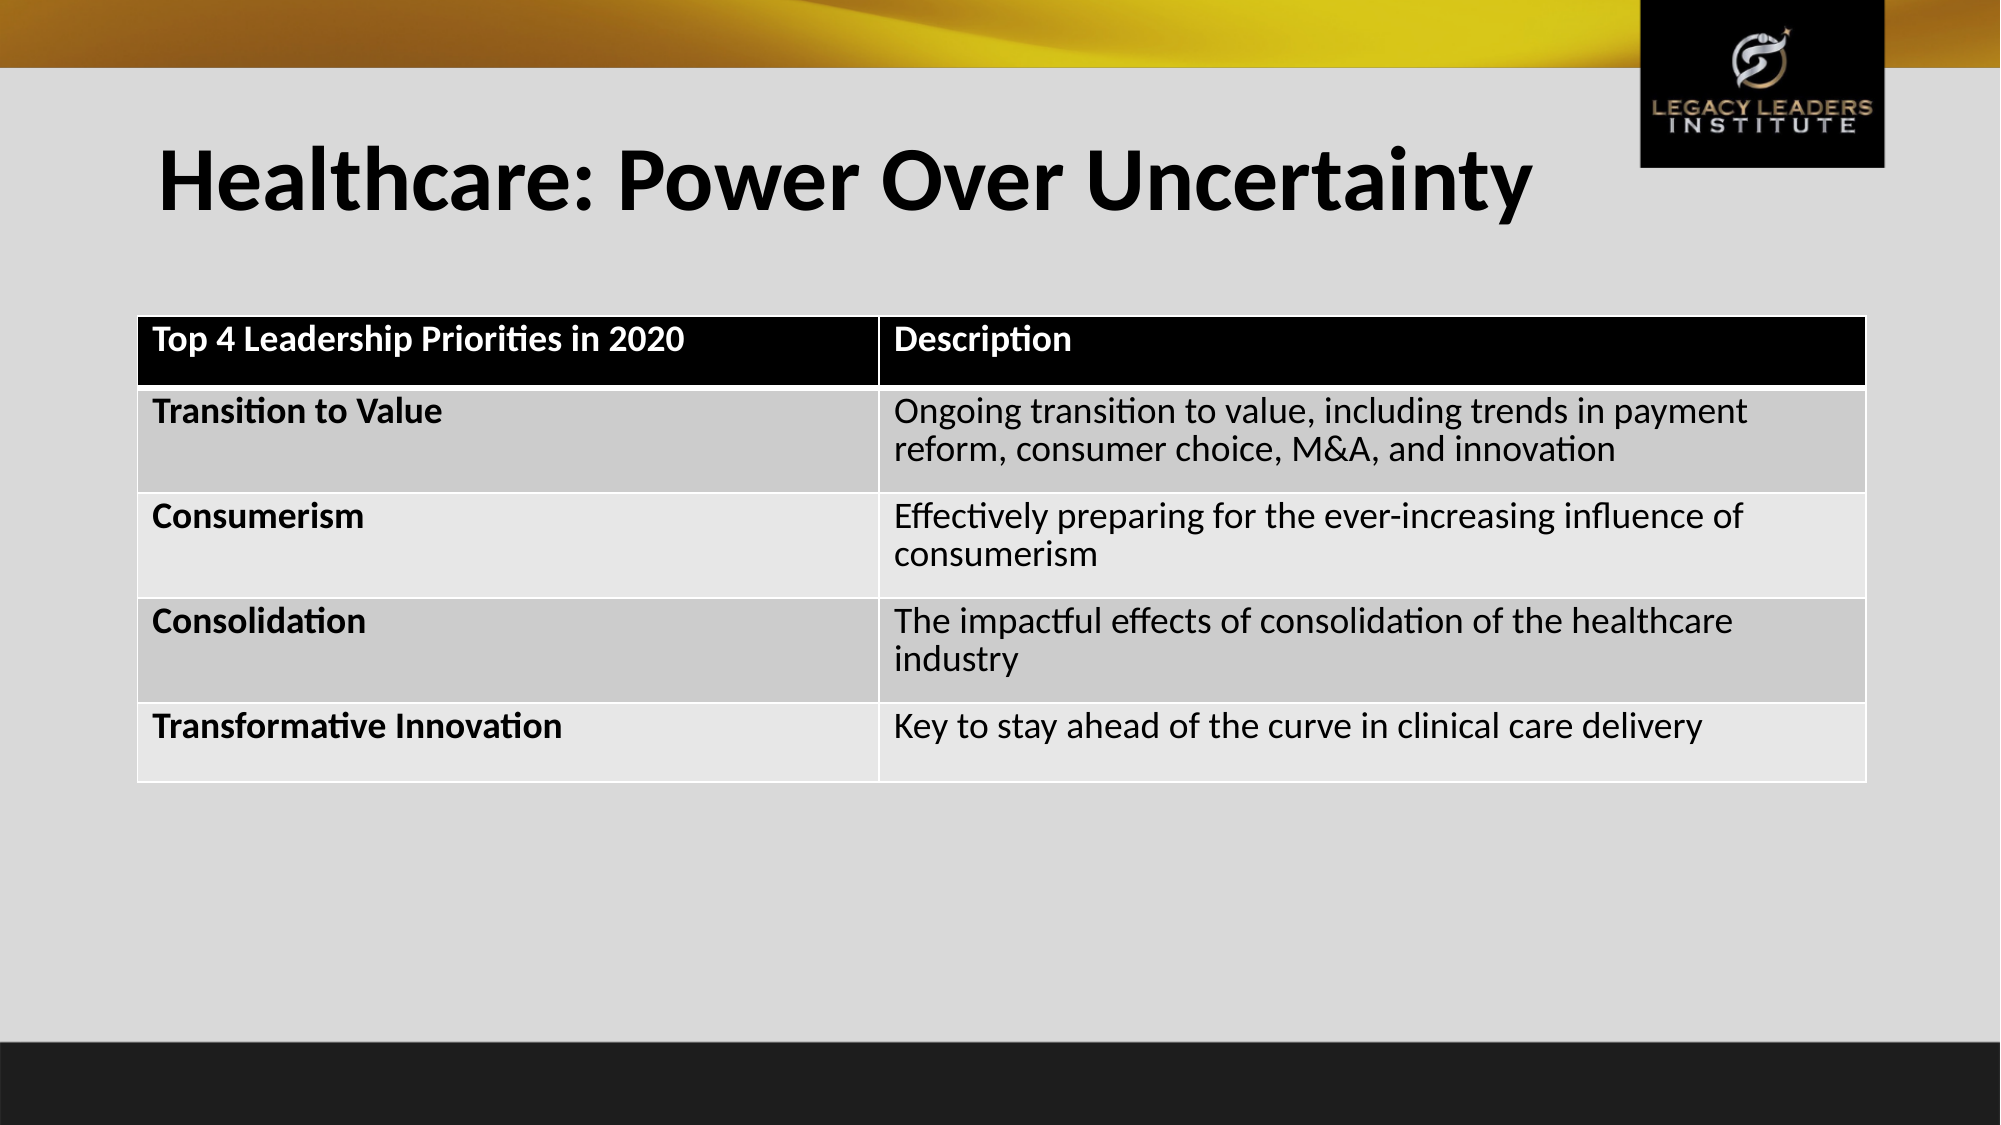

Healthcare: Power Over Uncertainty
| Top 4 Leadership Priorities in 2020 | Description |
| --- | --- |
| Transition to Value | Ongoing transition to value, including trends in payment reform, consumer choice, M&A, and innovation |
| Consumerism | Effectively preparing for the ever-increasing influence of consumerism |
| Consolidation | The impactful effects of consolidation of the healthcare industry |
| Transformative Innovation | Key to stay ahead of the curve in clinical care delivery |